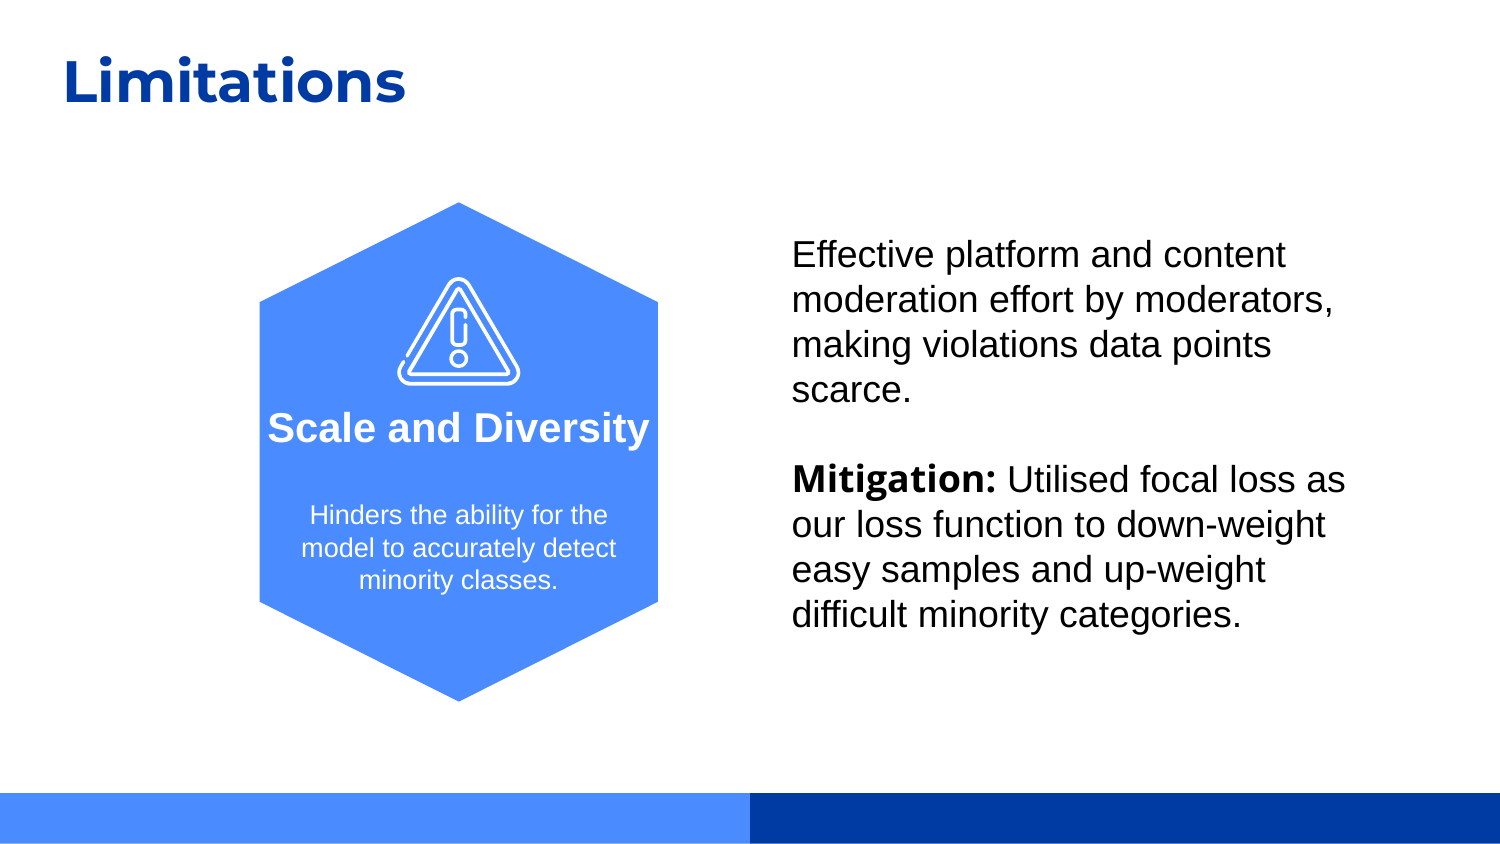

# Limitations
Effective platform and content moderation effort by moderators, making violations data points scarce.

Mitigation: Utilised focal loss as our loss function to down-weight easy samples and up-weight difficult minority categories.

Scale and Diversity
Hinders the ability for the model to accurately detect minority classes.